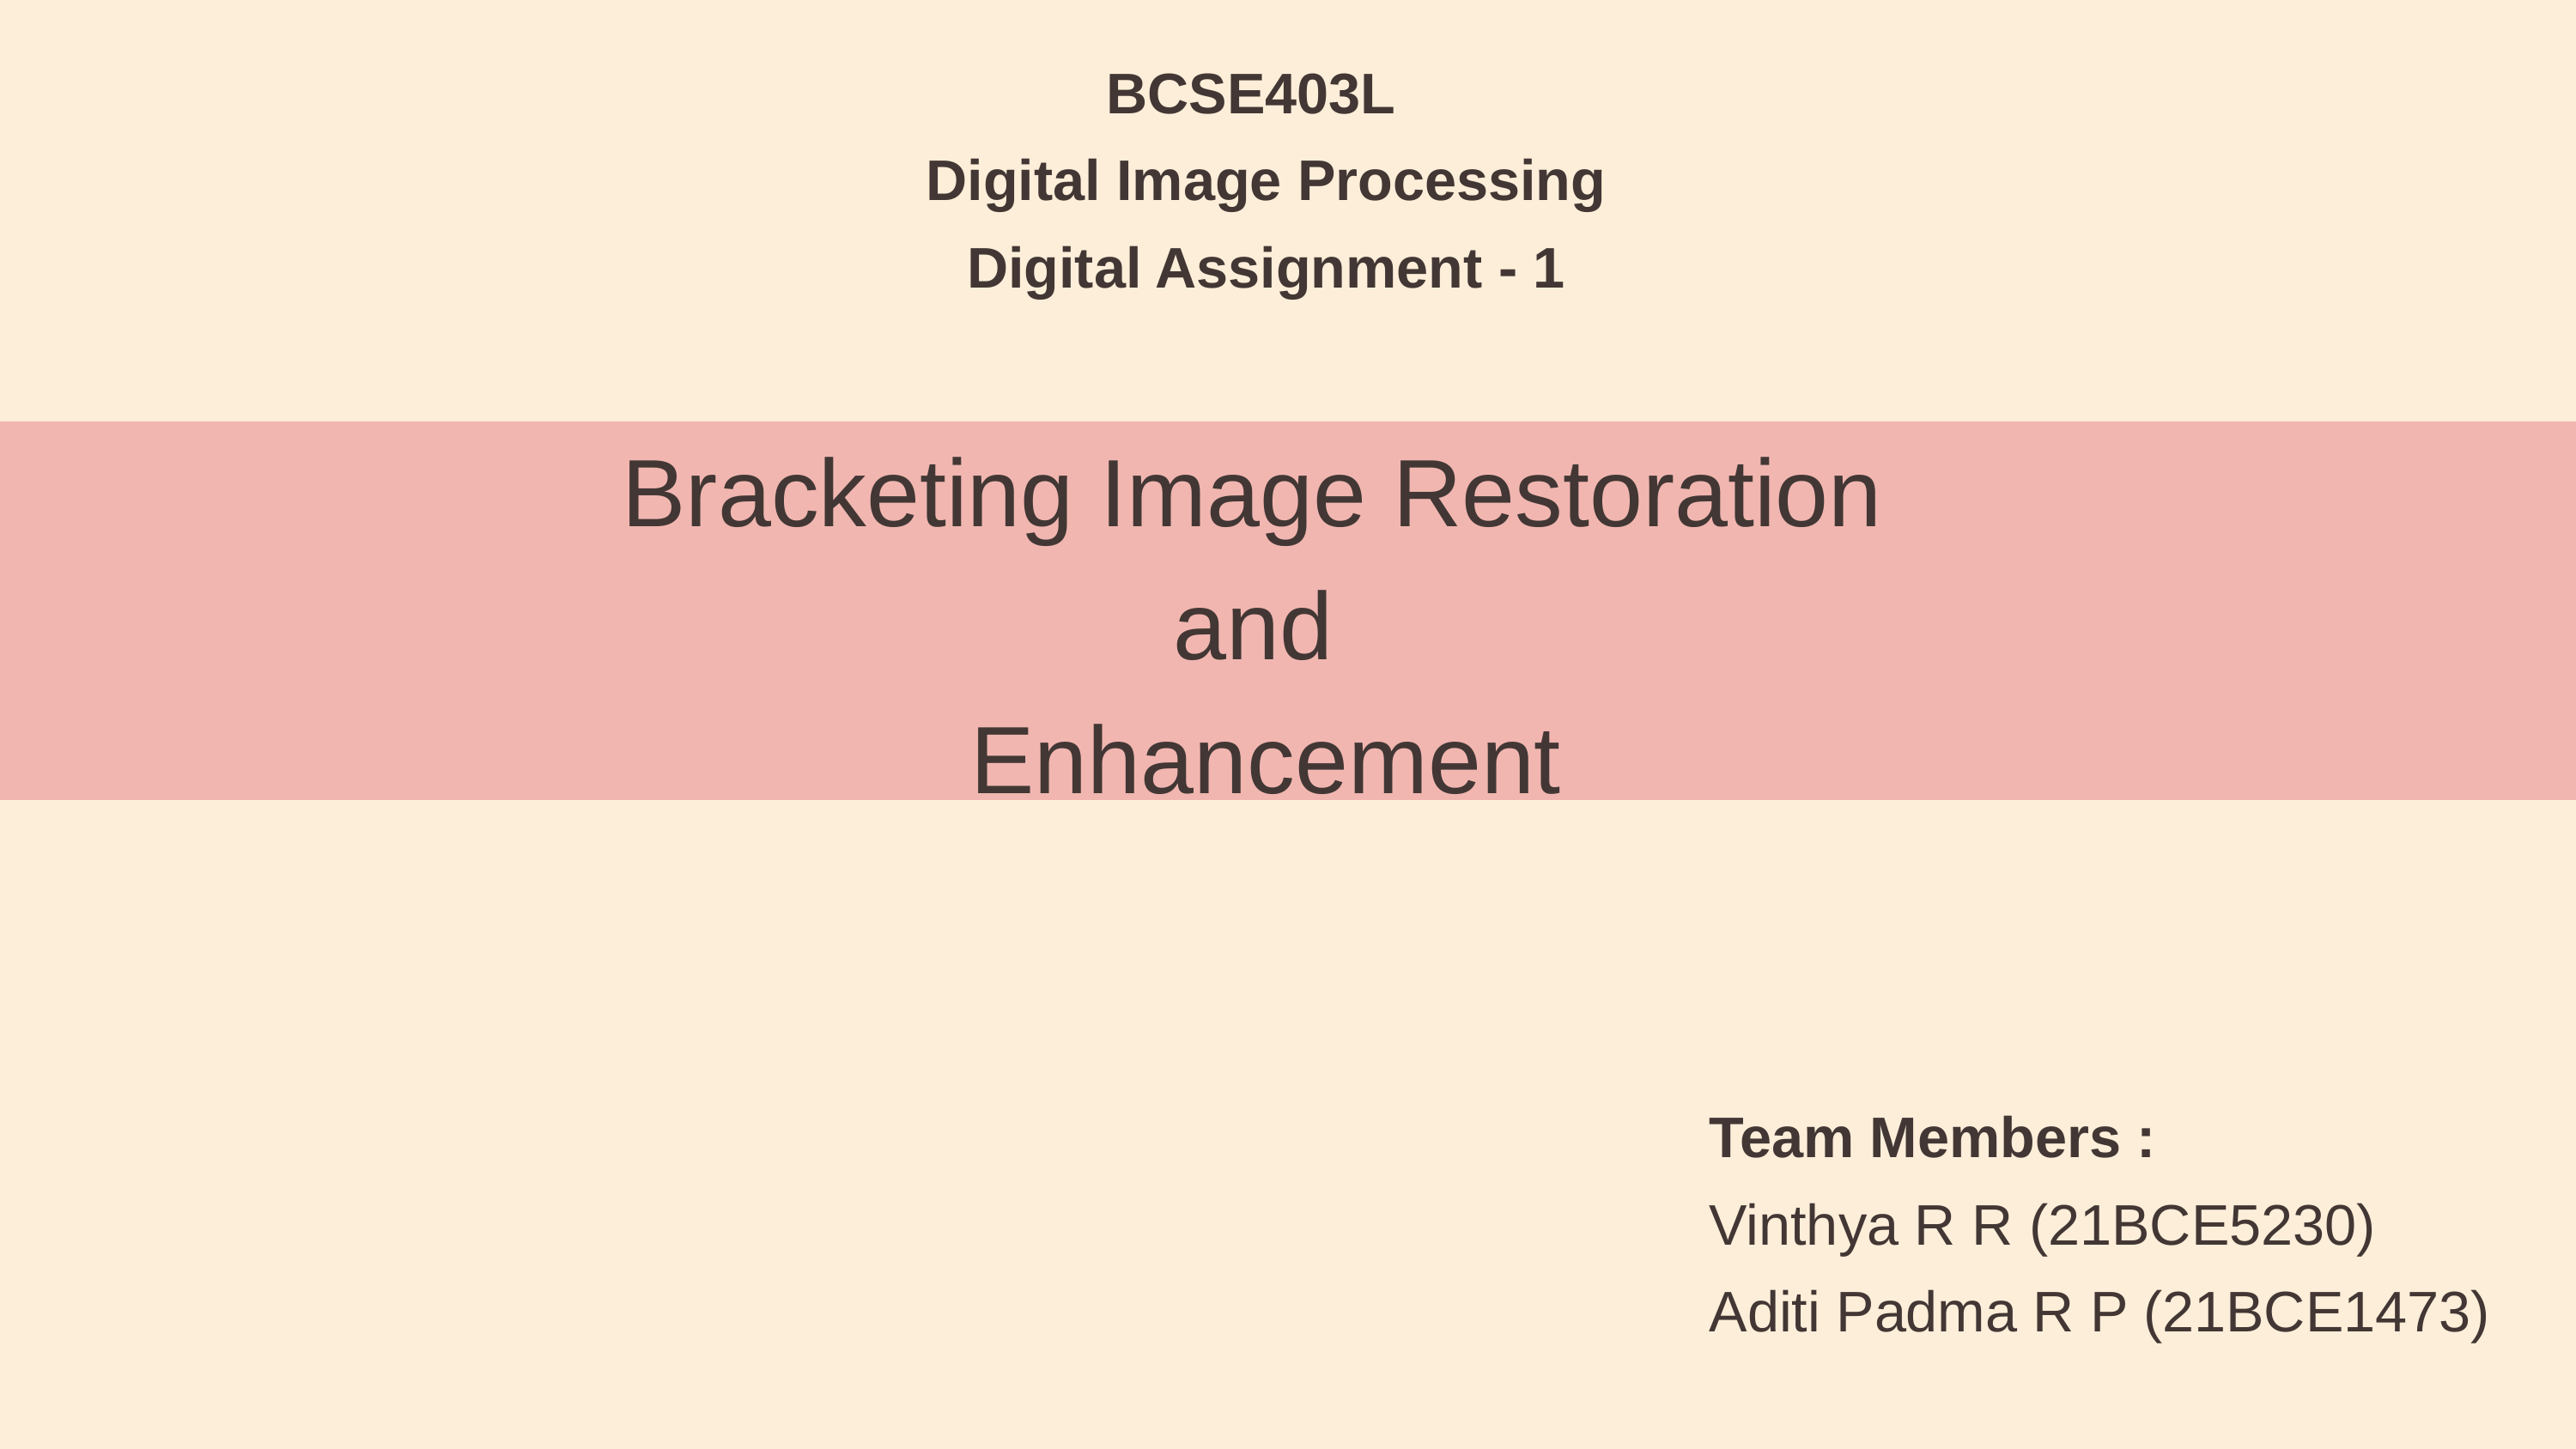

BCSE403L
Digital Image Processing
Digital Assignment - 1
Bracketing Image Restoration
and
Enhancement

Team Members :
Vinthya R R (21BCE5230)
Aditi Padma R P (21BCE1473)